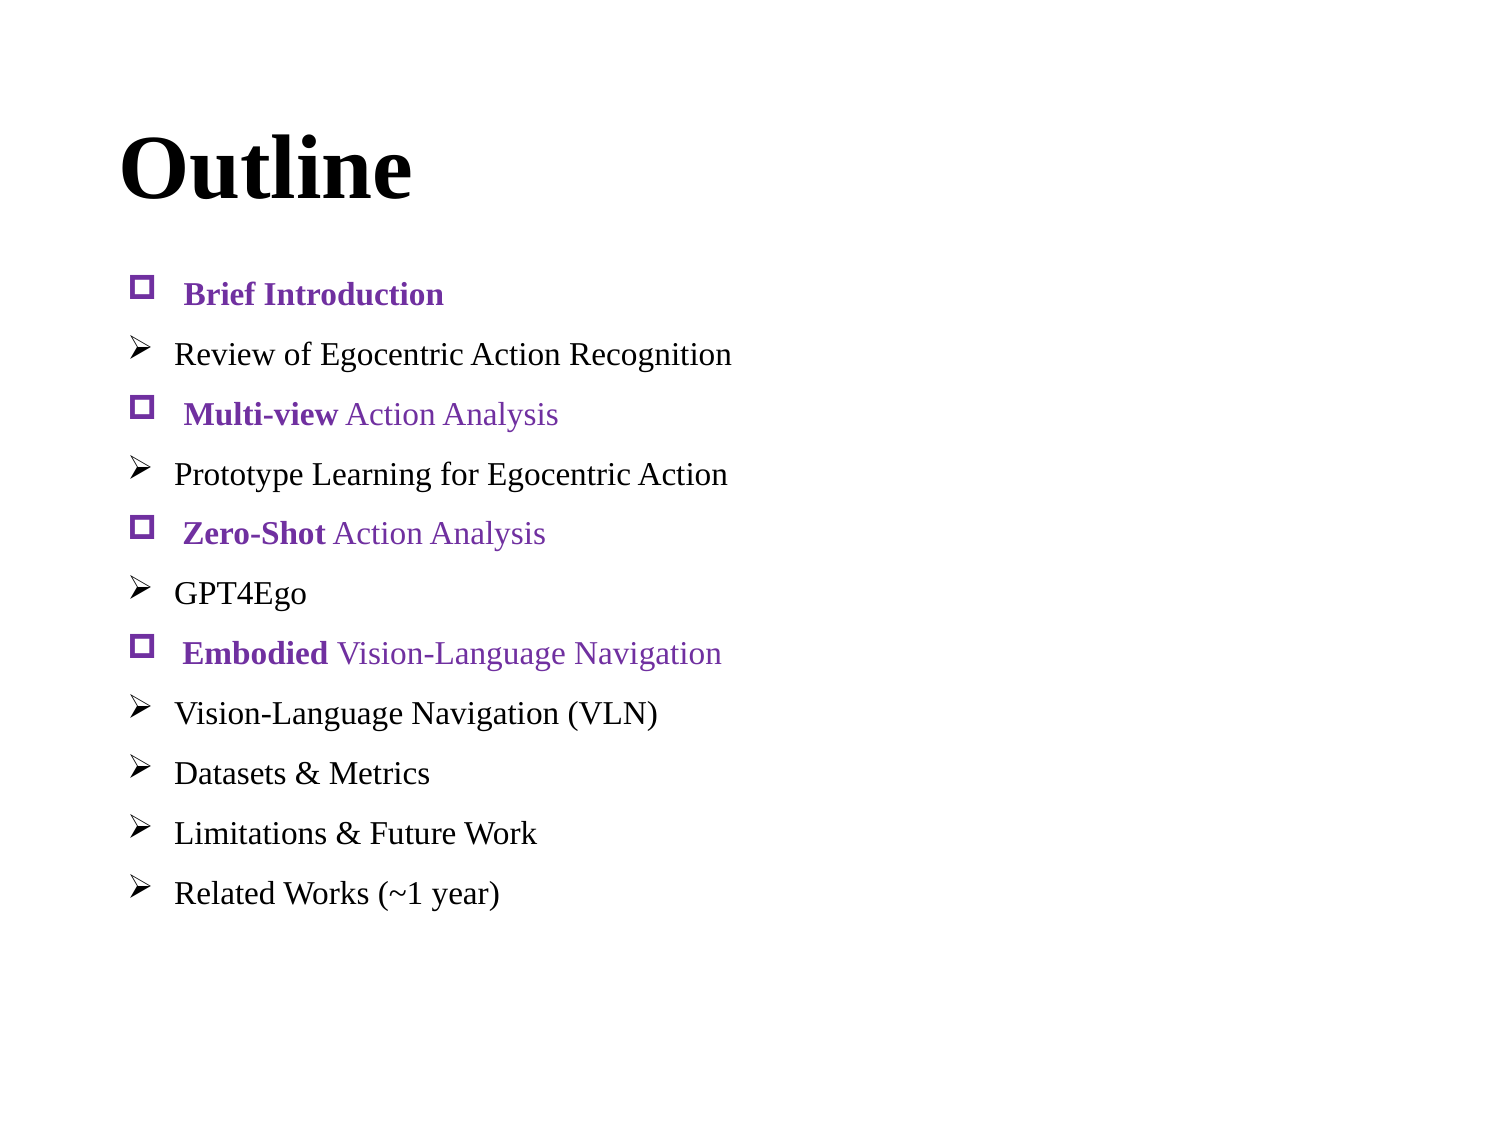

# Outline

Brief Introduction
Review of Egocentric Action Recognition
Multi-view Action Analysis
Prototype Learning for Egocentric Action
 Zero-Shot Action Analysis
GPT4Ego
 Embodied Vision-Language Navigation
Vision-Language Navigation (VLN)
Datasets & Metrics
Limitations & Future Work
Related Works (~1 year)